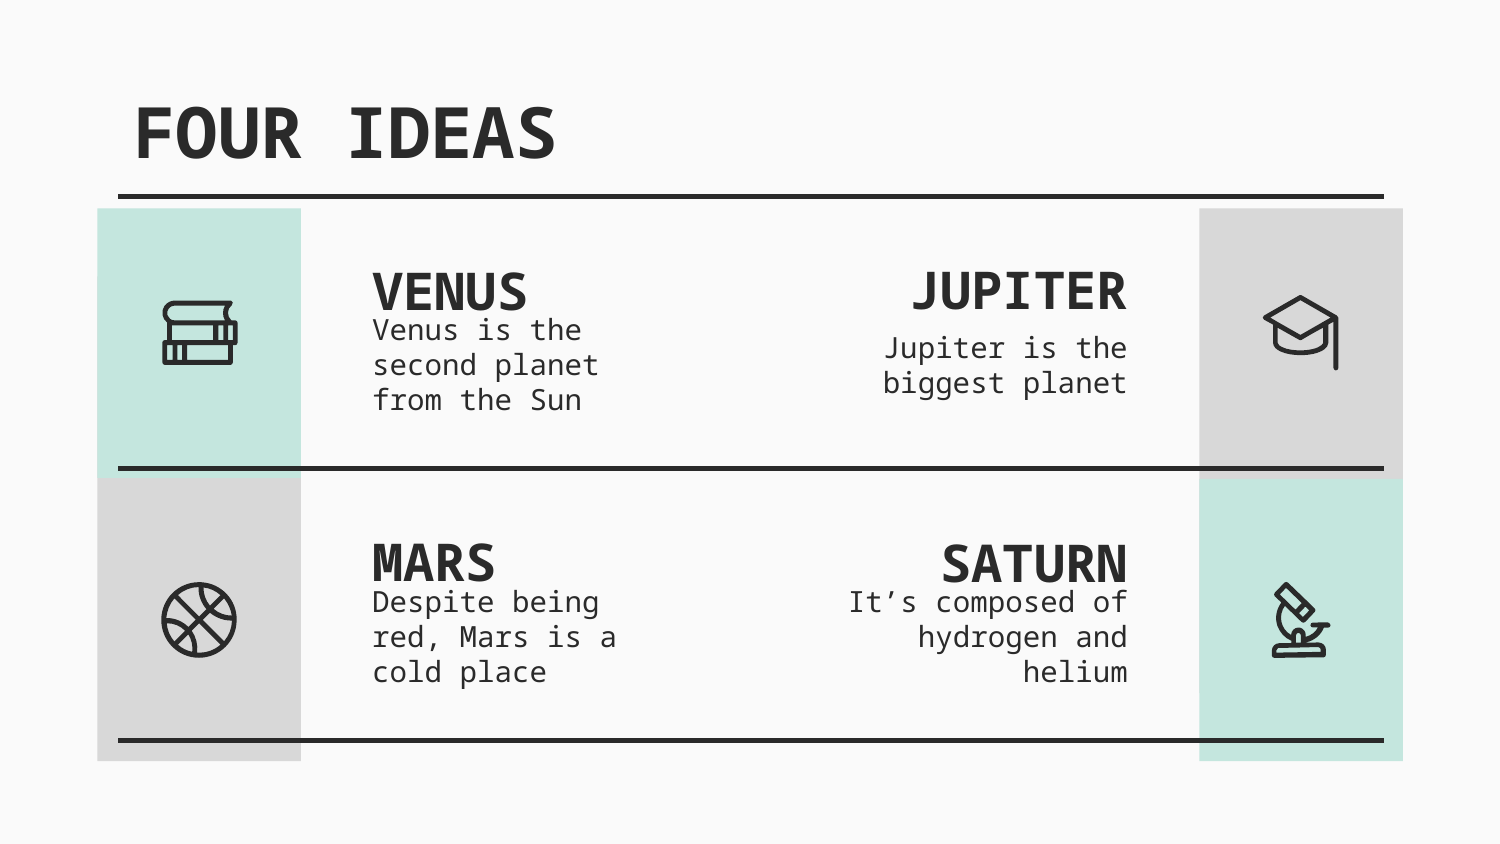

FOUR IDEAS

JUPITER
# VENUS

Venus is the second planet from the Sun
Jupiter is the biggest planet

MARS
SATURN

Despite being red, Mars is a cold place
It’s composed of hydrogen and helium